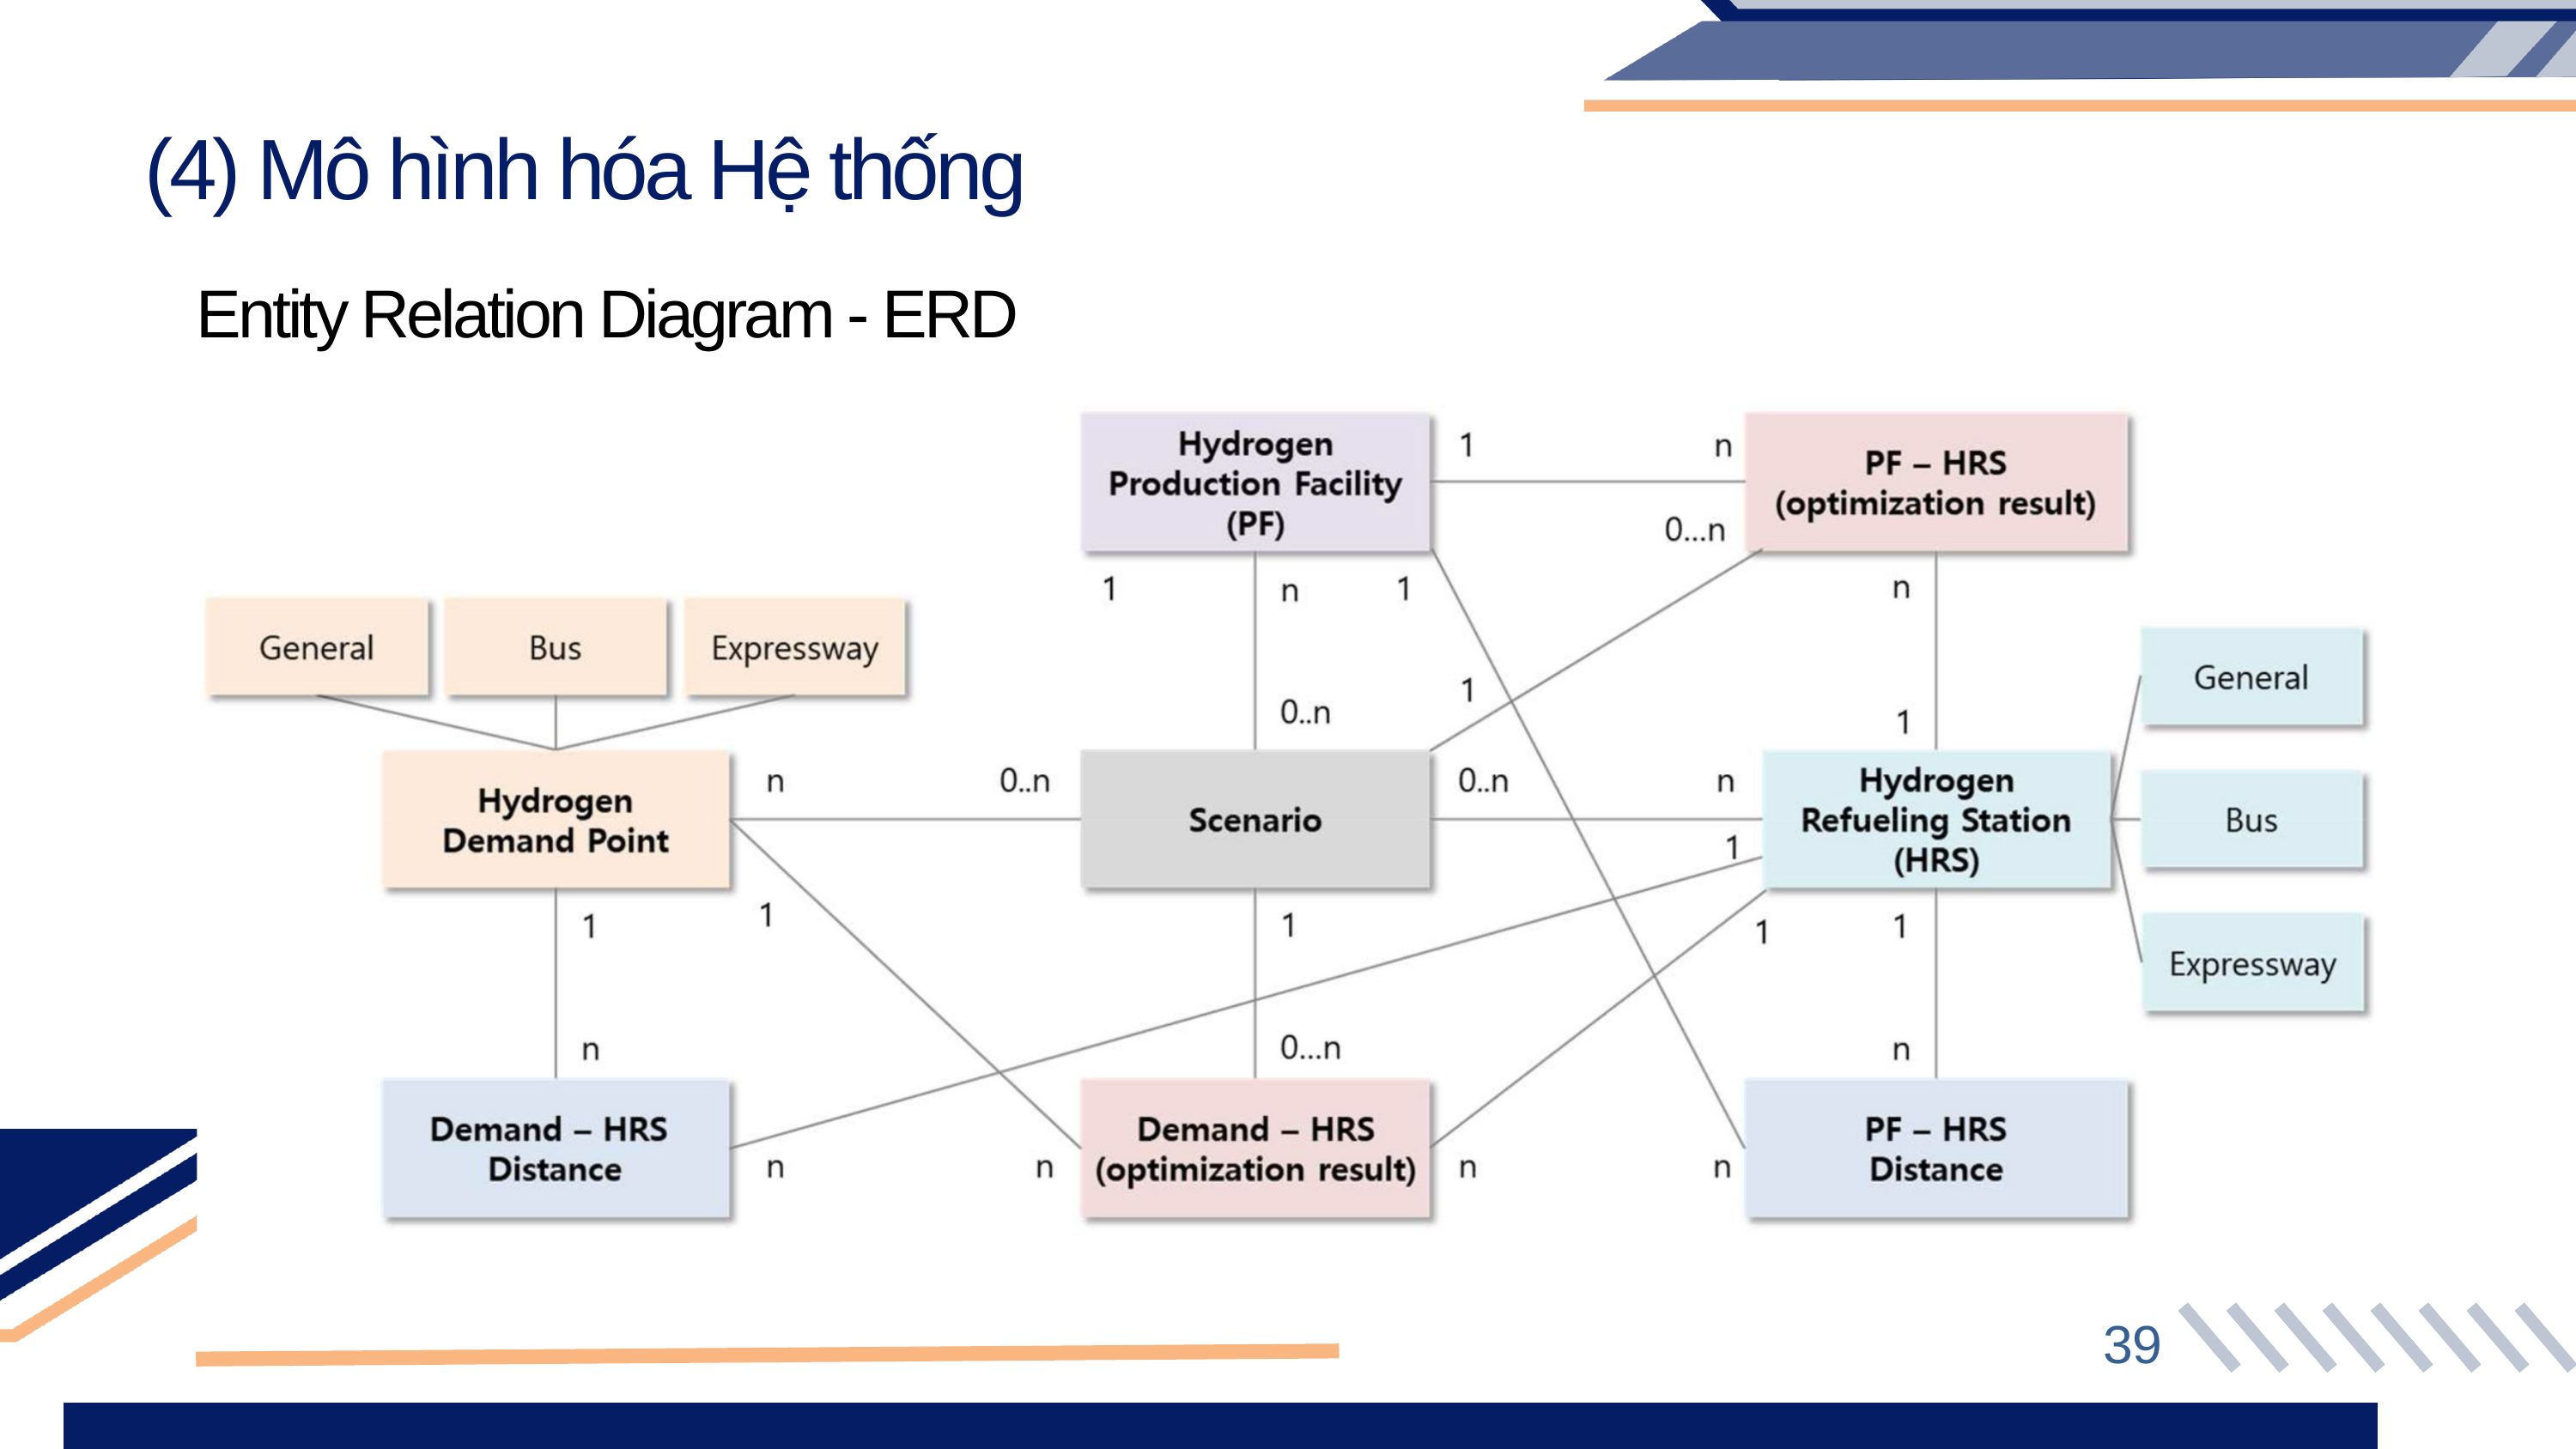

(4) Mô hình hóa Hệ thống
Entity Relation Diagram - ERD

39